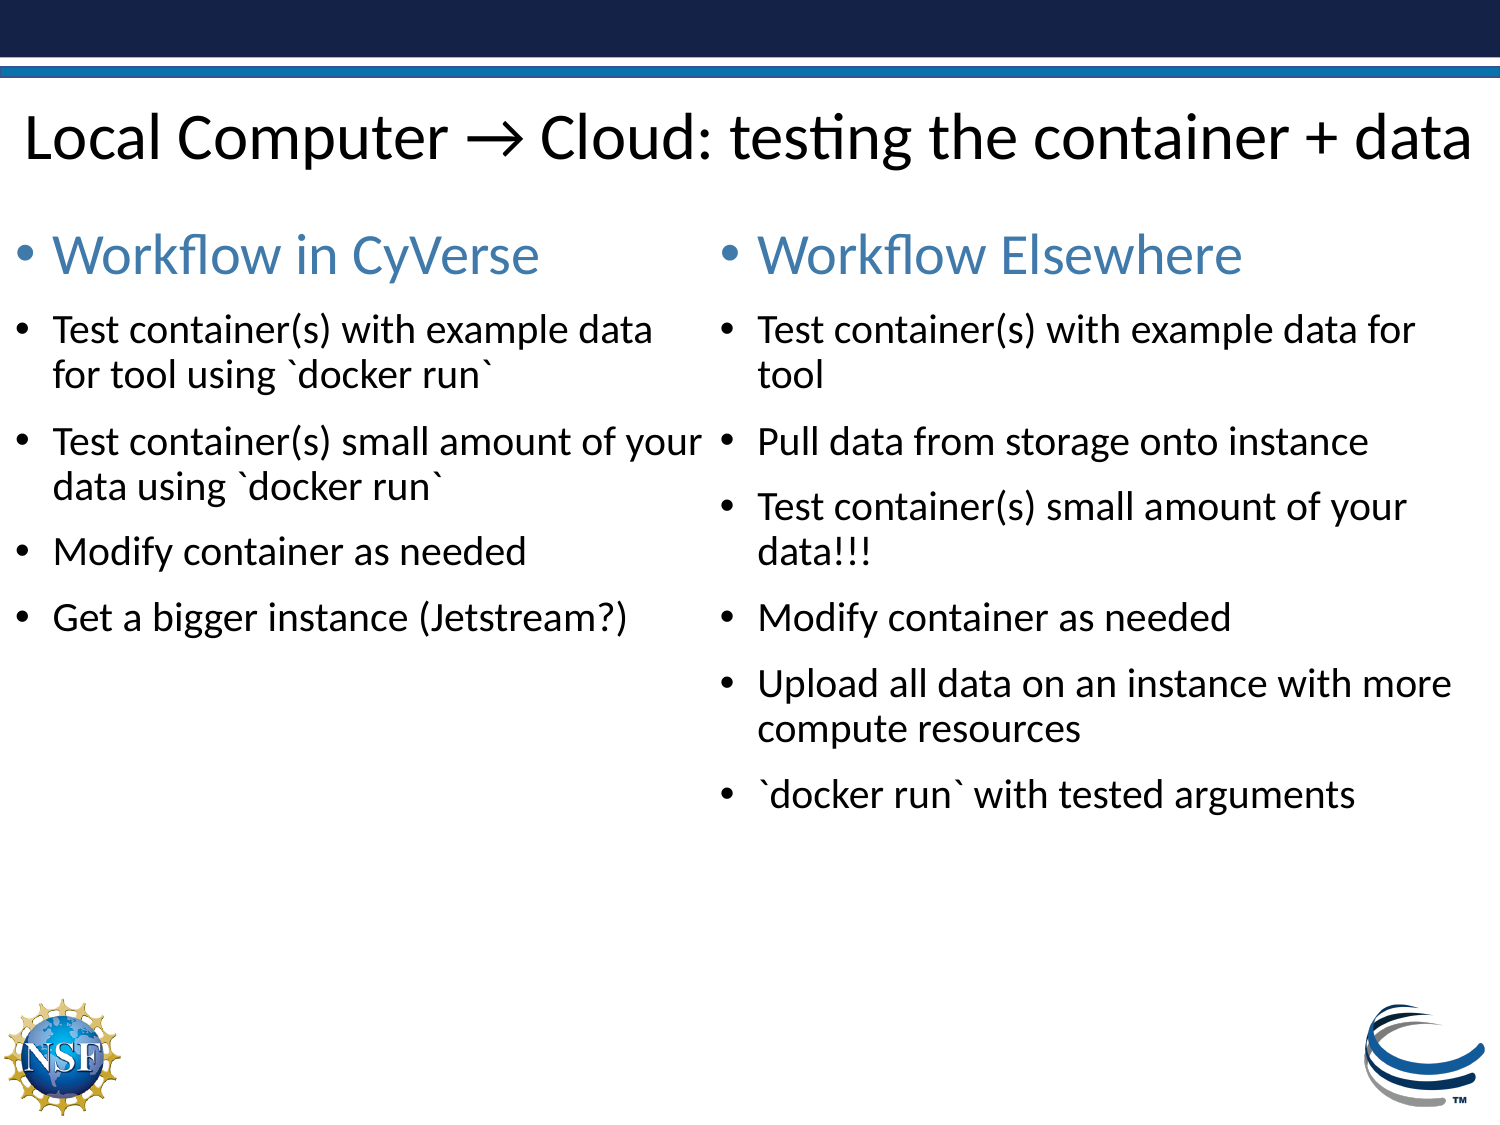

# Local Computer → Cloud: testing the container + data
Workflow in CyVerse
Test container(s) with example data for tool using `docker run`
Test container(s) small amount of your data using `docker run`
Modify container as needed
Get a bigger instance (Jetstream?)
Workflow Elsewhere
Test container(s) with example data for tool
Pull data from storage onto instance
Test container(s) small amount of your data!!!
Modify container as needed
Upload all data on an instance with more compute resources
`docker run` with tested arguments